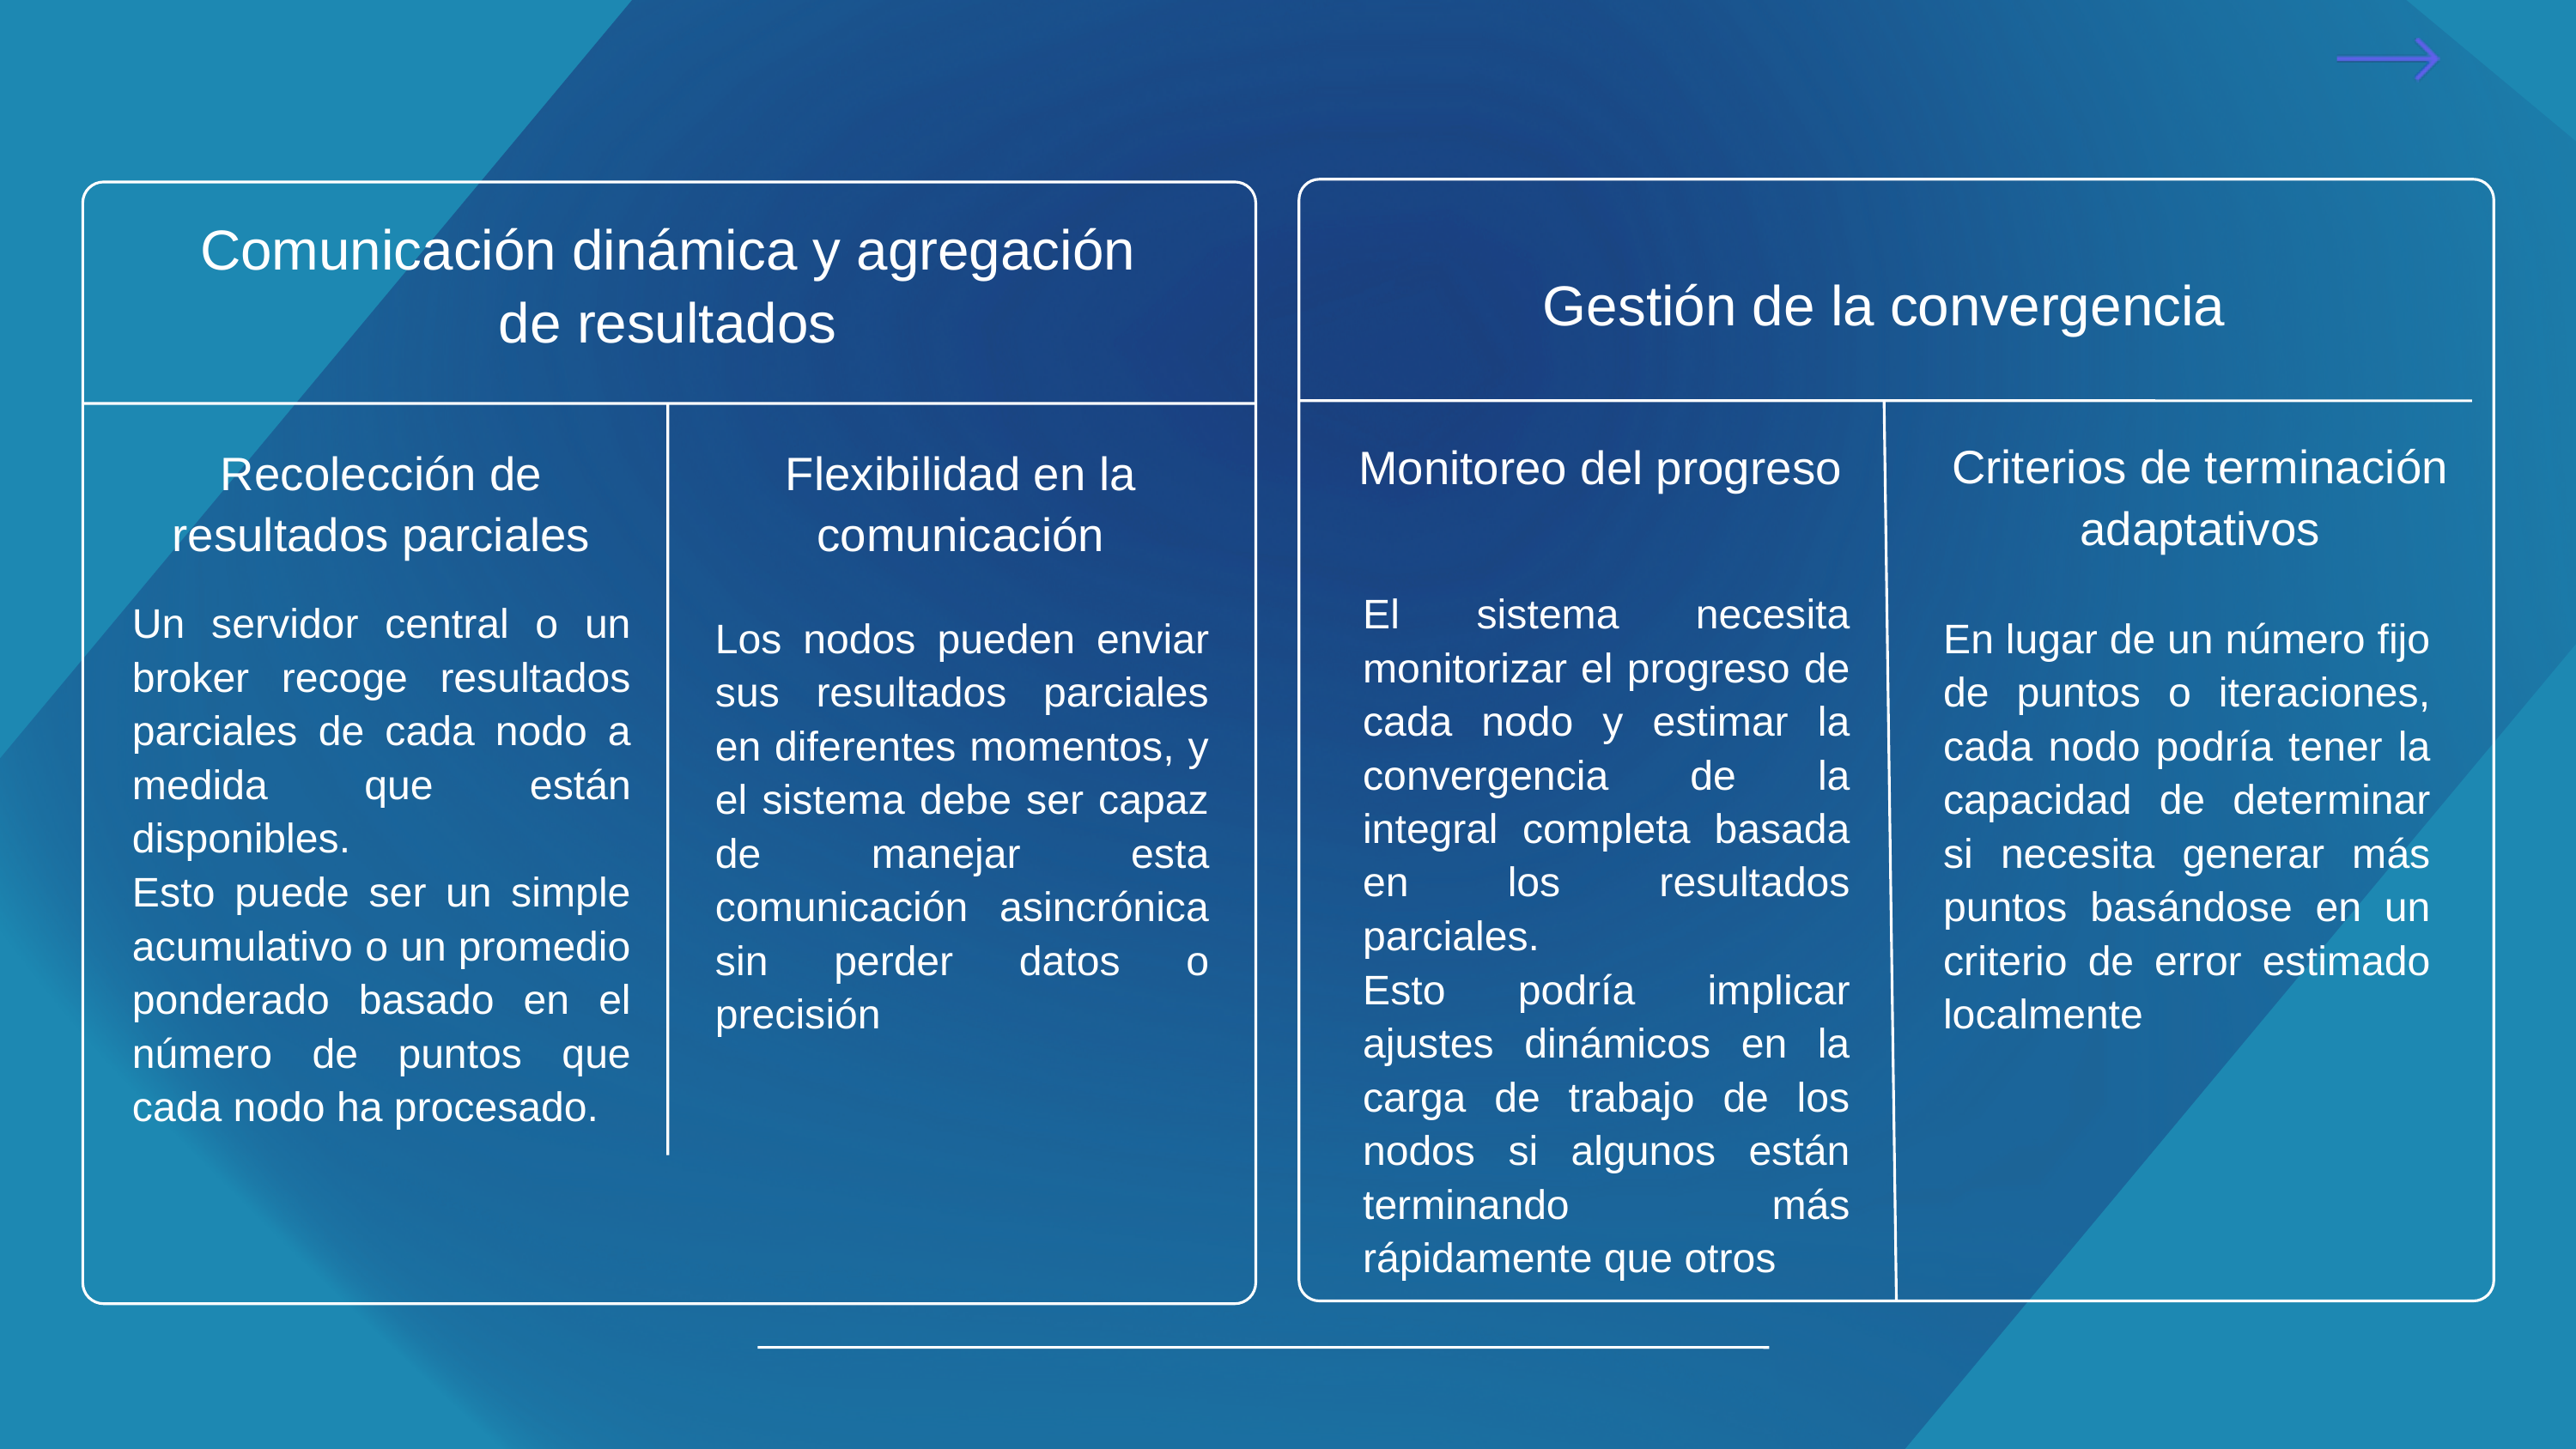

Comunicación dinámica y agregación de resultados
Gestión de la convergencia

Monitoreo del progreso
Criterios de terminación adaptativos
Recolección de resultados parciales
Flexibilidad en la comunicación
El sistema necesita monitorizar el progreso de cada nodo y estimar la convergencia de la integral completa basada en los resultados parciales.
Esto podría implicar ajustes dinámicos en la carga de trabajo de los nodos si algunos están terminando más rápidamente que otros
Un servidor central o un broker recoge resultados parciales de cada nodo a medida que están disponibles.
Esto puede ser un simple acumulativo o un promedio ponderado basado en el número de puntos que cada nodo ha procesado.
Los nodos pueden enviar sus resultados parciales en diferentes momentos, y el sistema debe ser capaz de manejar esta comunicación asincrónica sin perder datos o precisión
En lugar de un número fijo de puntos o iteraciones, cada nodo podría tener la capacidad de determinar si necesita generar más puntos basándose en un criterio de error estimado localmente